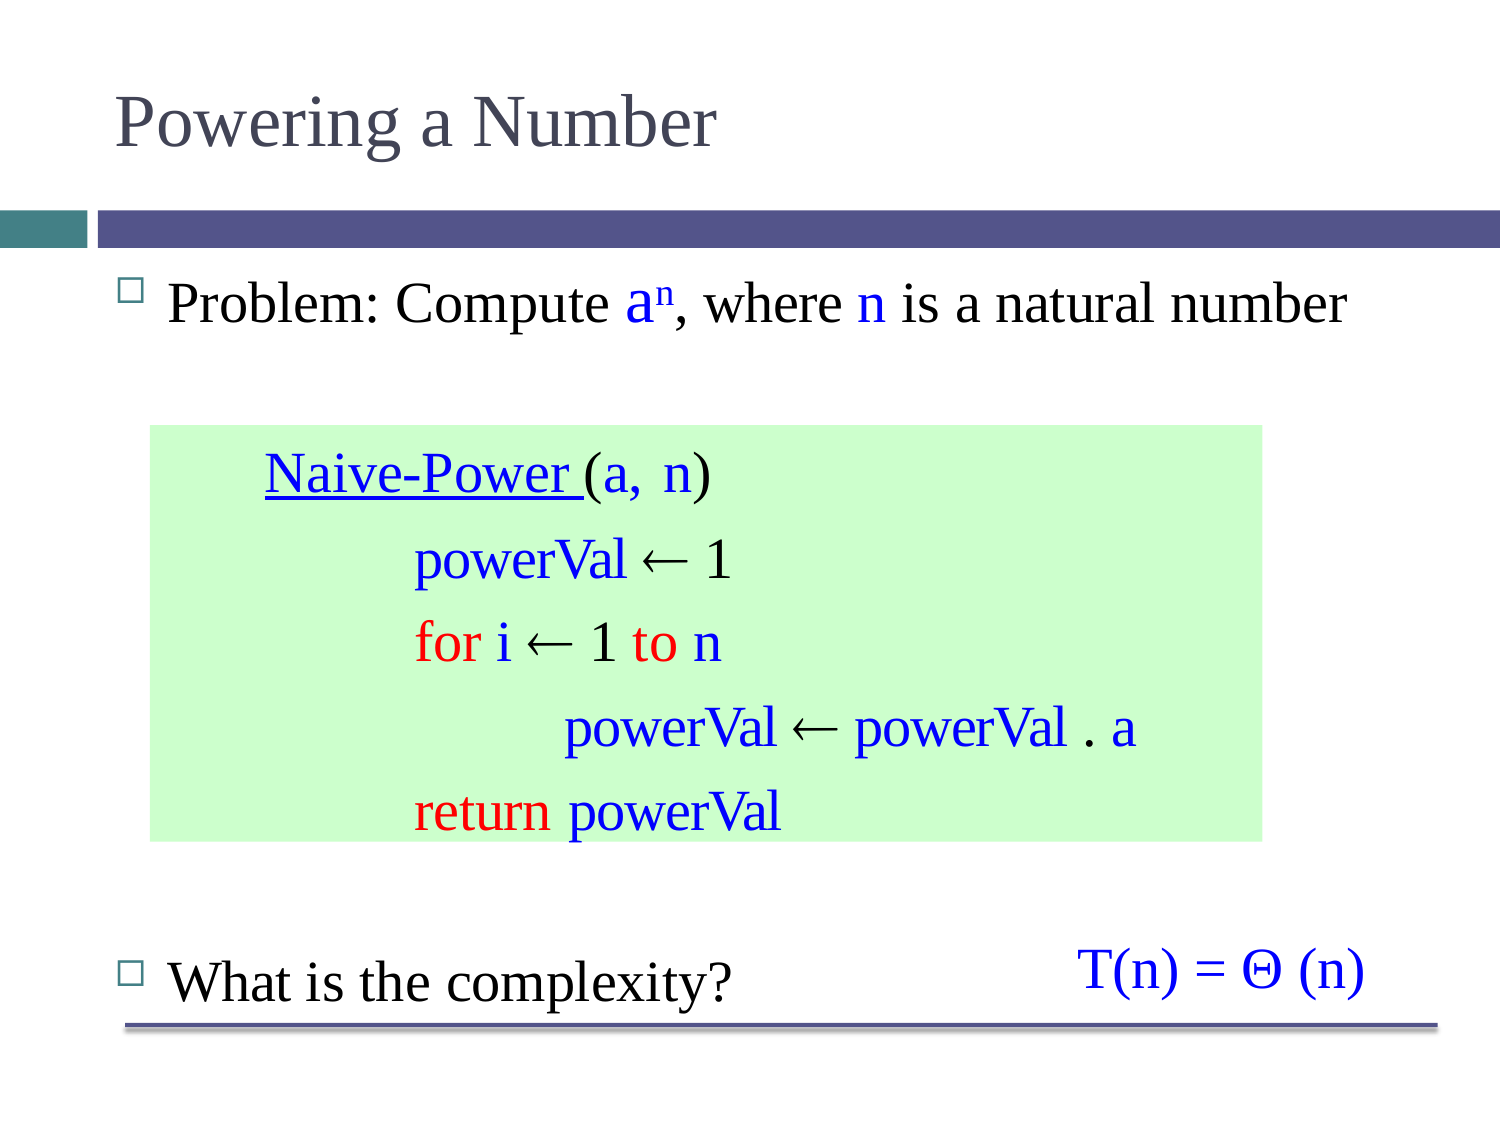

# Powering a Number
Problem: Compute an, where n is a natural number
Naive-Power (a, n)
powerVal ← 1  for i ← 1 to n
powerVal ← powerVal . a  return powerVal
T(n) = Θ (n)
What is the complexity?